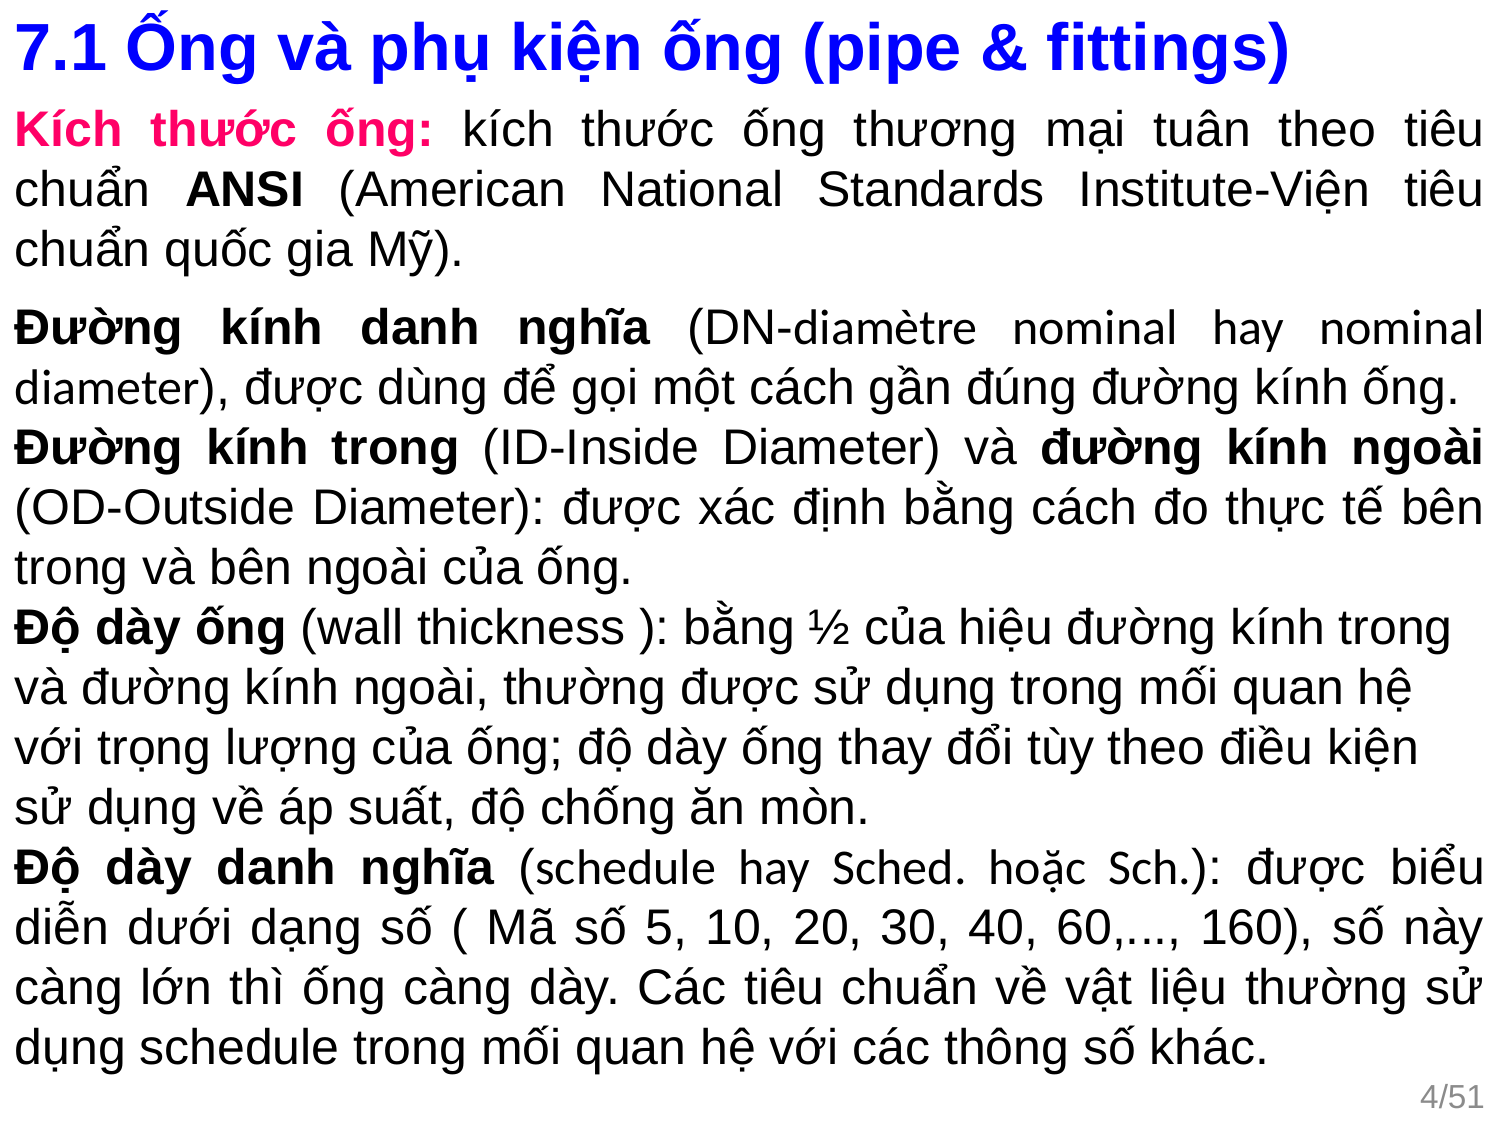

7.1 Ống và phụ kiện ống (pipe & fittings)
Kích thước ống: kích thước ống thương mại tuân theo tiêu chuẩn ANSI (American National Standards Institute-Viện tiêu chuẩn quốc gia Mỹ).
Đường kính danh nghĩa (DN-diamètre nominal hay nominal diameter), được dùng để gọi một cách gần đúng đường kính ống.
Đường kính trong (ID-Inside Diameter) và đường kính ngoài (OD-Outside Diameter): được xác định bằng cách đo thực tế bên trong và bên ngoài của ống.
Độ dày ống (wall thickness ): bằng ½ của hiệu đường kính trong và đường kính ngoài, thường được sử dụng trong mối quan hệ với trọng lượng của ống; độ dày ống thay đổi tùy theo điều kiện sử dụng về áp suất, độ chống ăn mòn.
Độ dày danh nghĩa (schedule hay Sched. hoặc Sch.): được biểu diễn dưới dạng số ( Mã số 5, 10, 20, 30, 40, 60,..., 160), số này càng lớn thì ống càng dày. Các tiêu chuẩn về vật liệu thường sử dụng schedule trong mối quan hệ với các thông số khác.
4/51